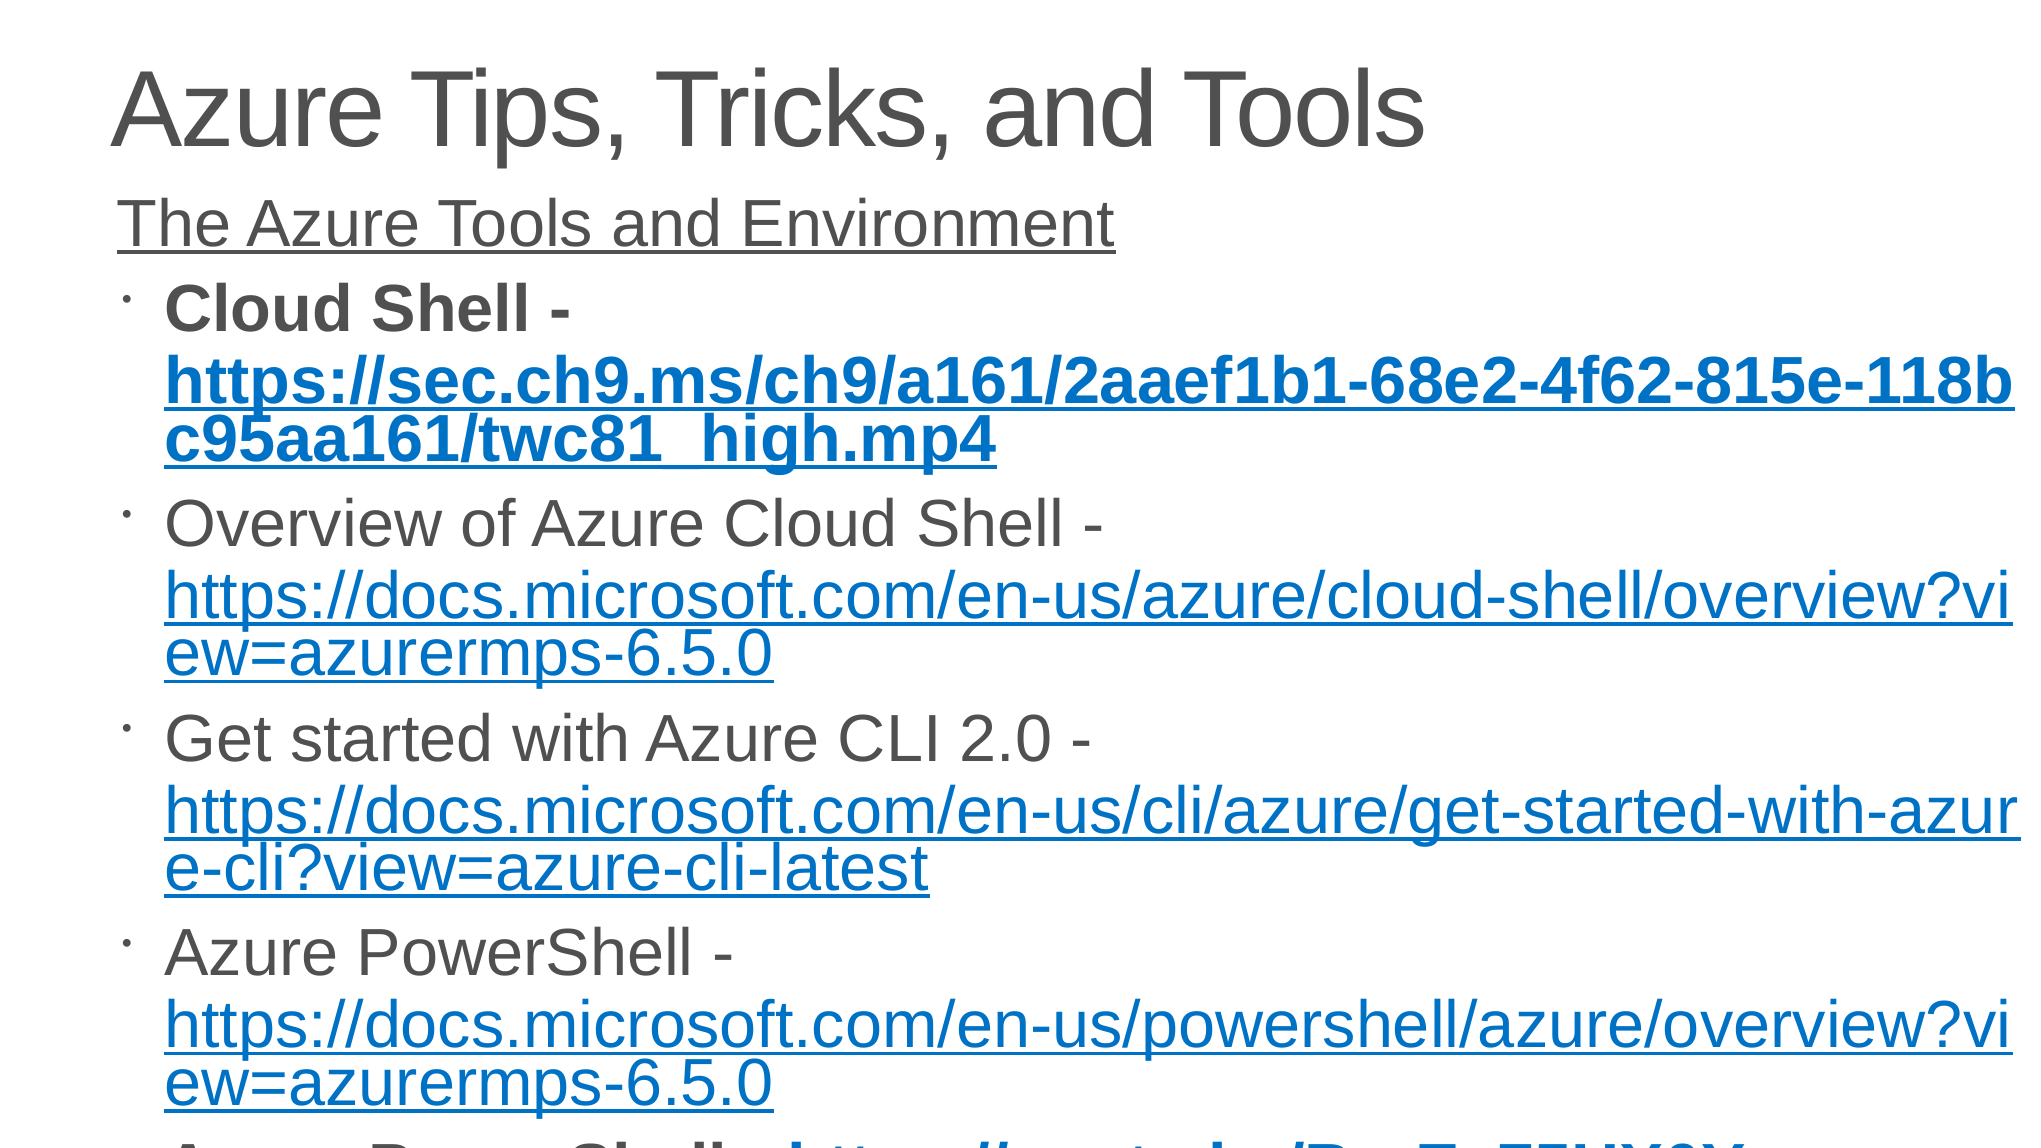

# Azure Tips, Tricks, and Tools
The Azure Tools and Environment
Cloud Shell - https://sec.ch9.ms/ch9/a161/2aaef1b1-68e2-4f62-815e-118bc95aa161/twc81_high.mp4
Overview of Azure Cloud Shell - https://docs.microsoft.com/en-us/azure/cloud-shell/overview?view=azurermps-6.5.0
Get started with Azure CLI 2.0 - https://docs.microsoft.com/en-us/cli/azure/get-started-with-azure-cli?view=azure-cli-latest
Azure PowerShell - https://docs.microsoft.com/en-us/powershell/azure/overview?view=azurermps-6.5.0
Azure PowerShell : https://youtu.be/BrxEx75HX0Y
Azure PowerShell Cross-Platform : https://youtu.be/f70JZ0nr_rM